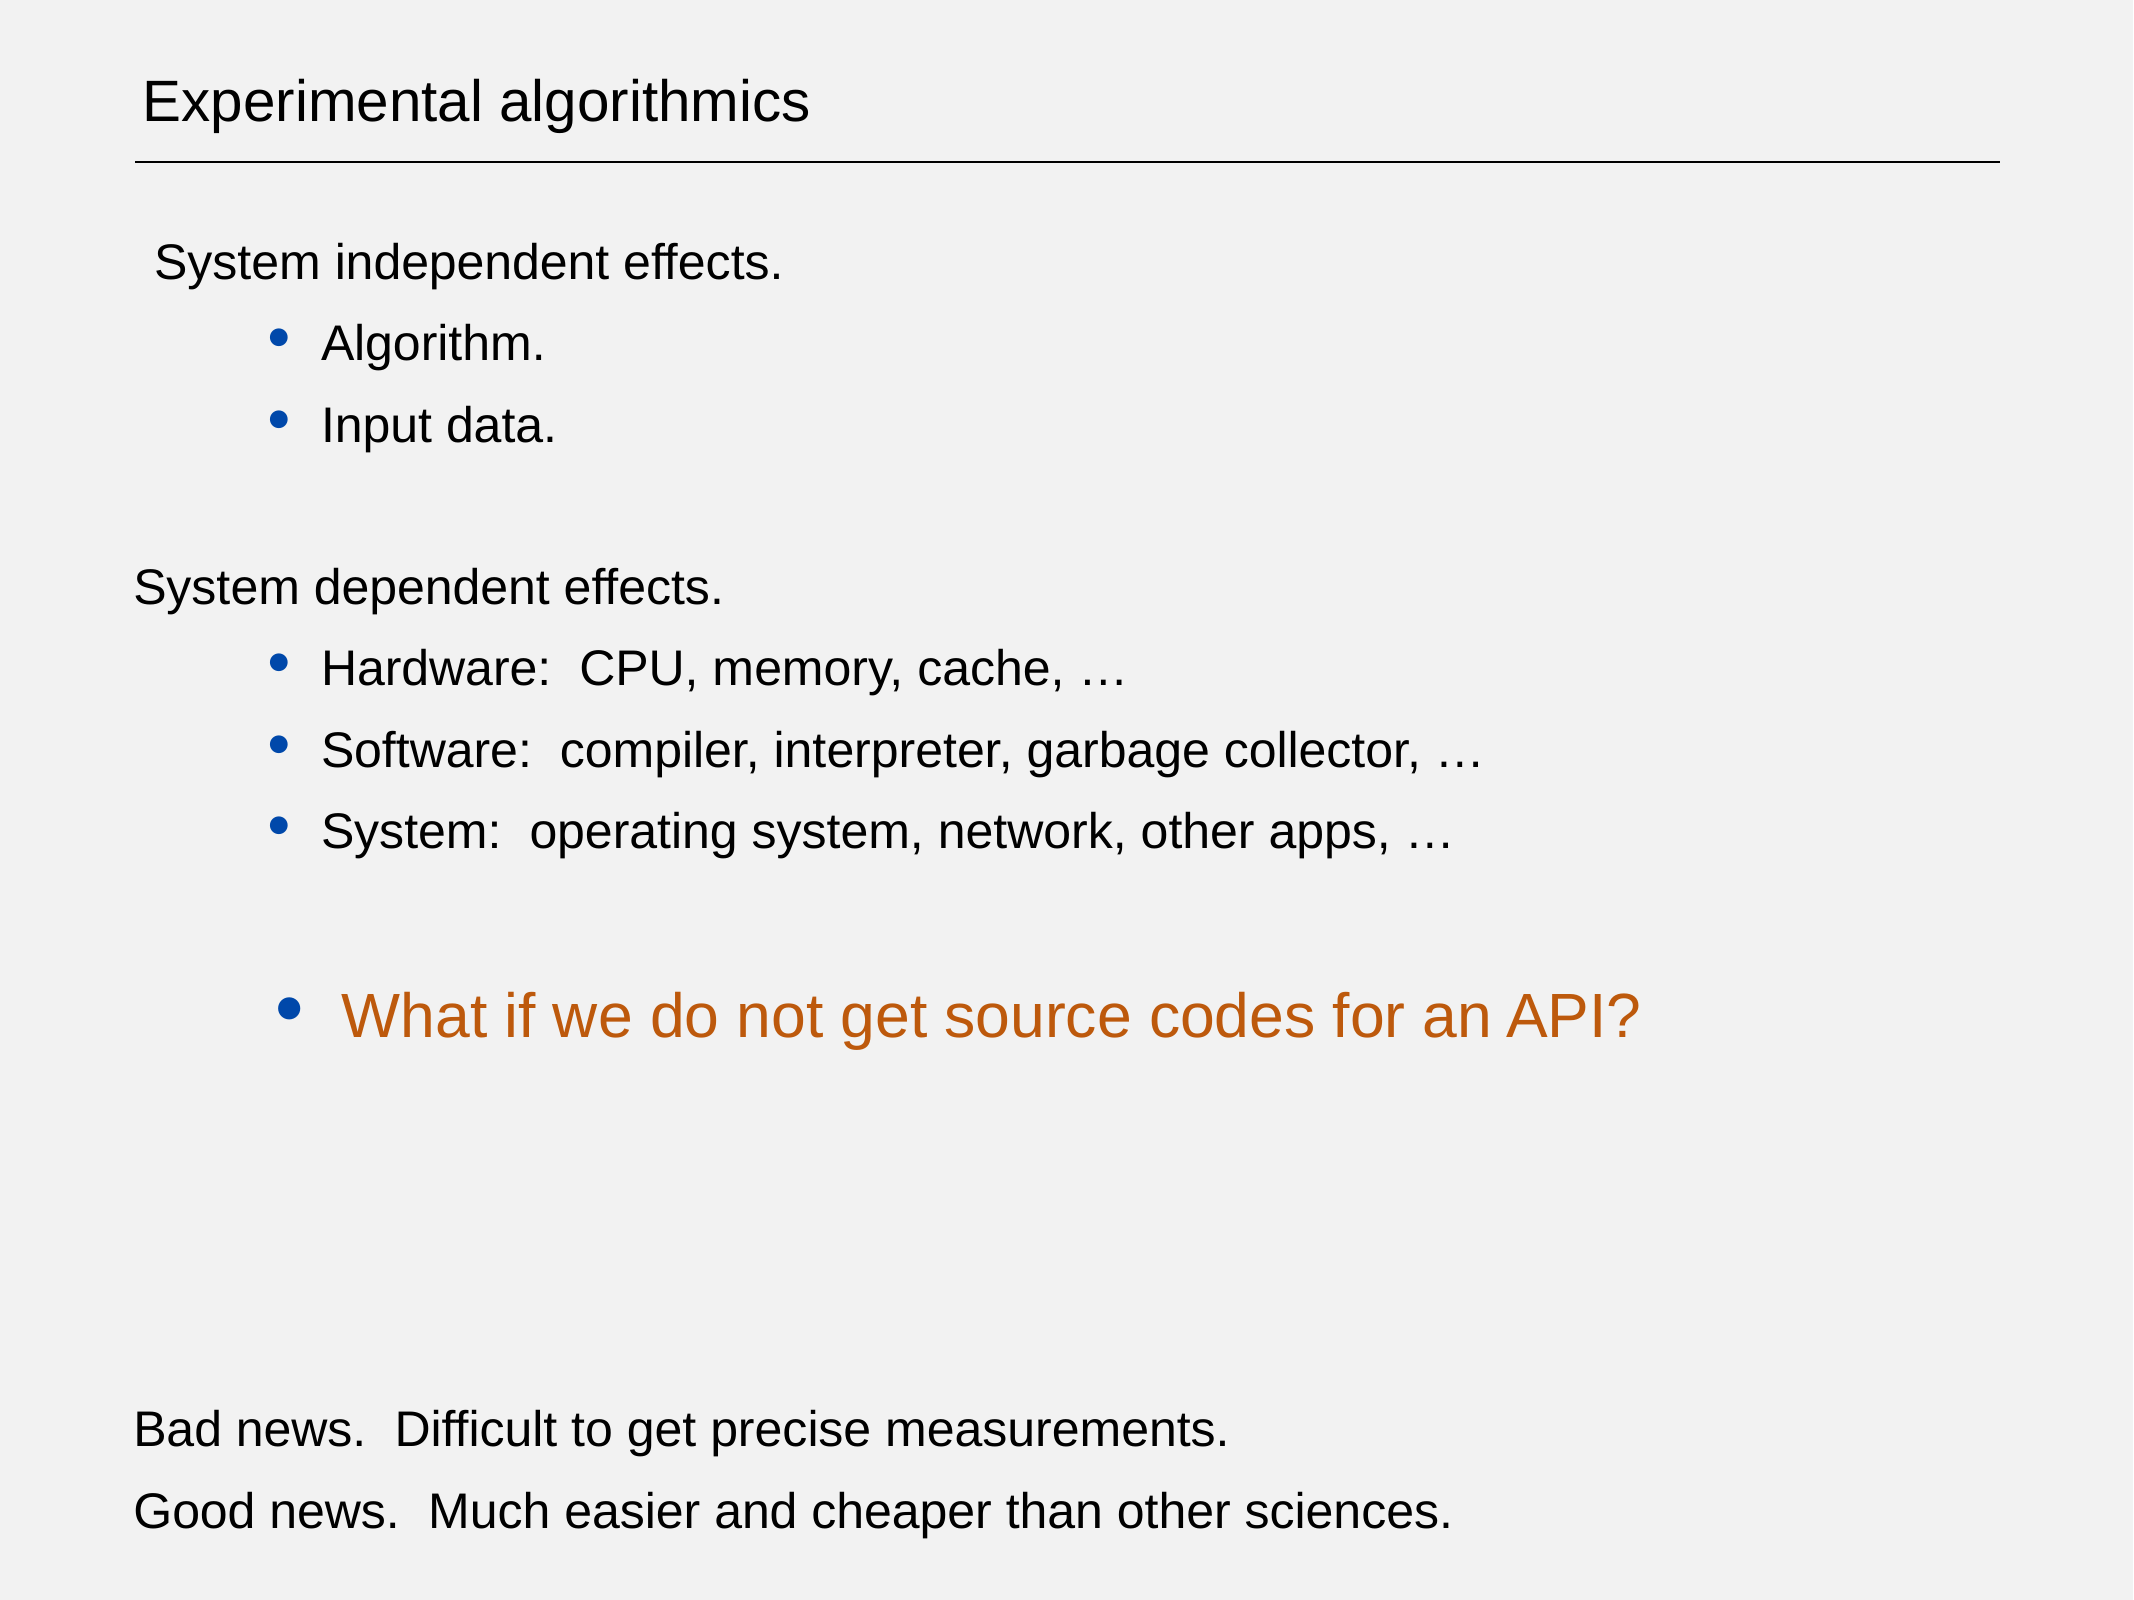

# Experimental algorithmics
System independent effects.
Algorithm.
Input data.
System dependent effects.
Hardware:  CPU, memory, cache, …
Software:  compiler, interpreter, garbage collector, …
System:  operating system, network, other apps, …

What if we do not get source codes for an API?
Bad news.  Difficult to get precise measurements.
Good news.  Much easier and cheaper than other sciences.
42